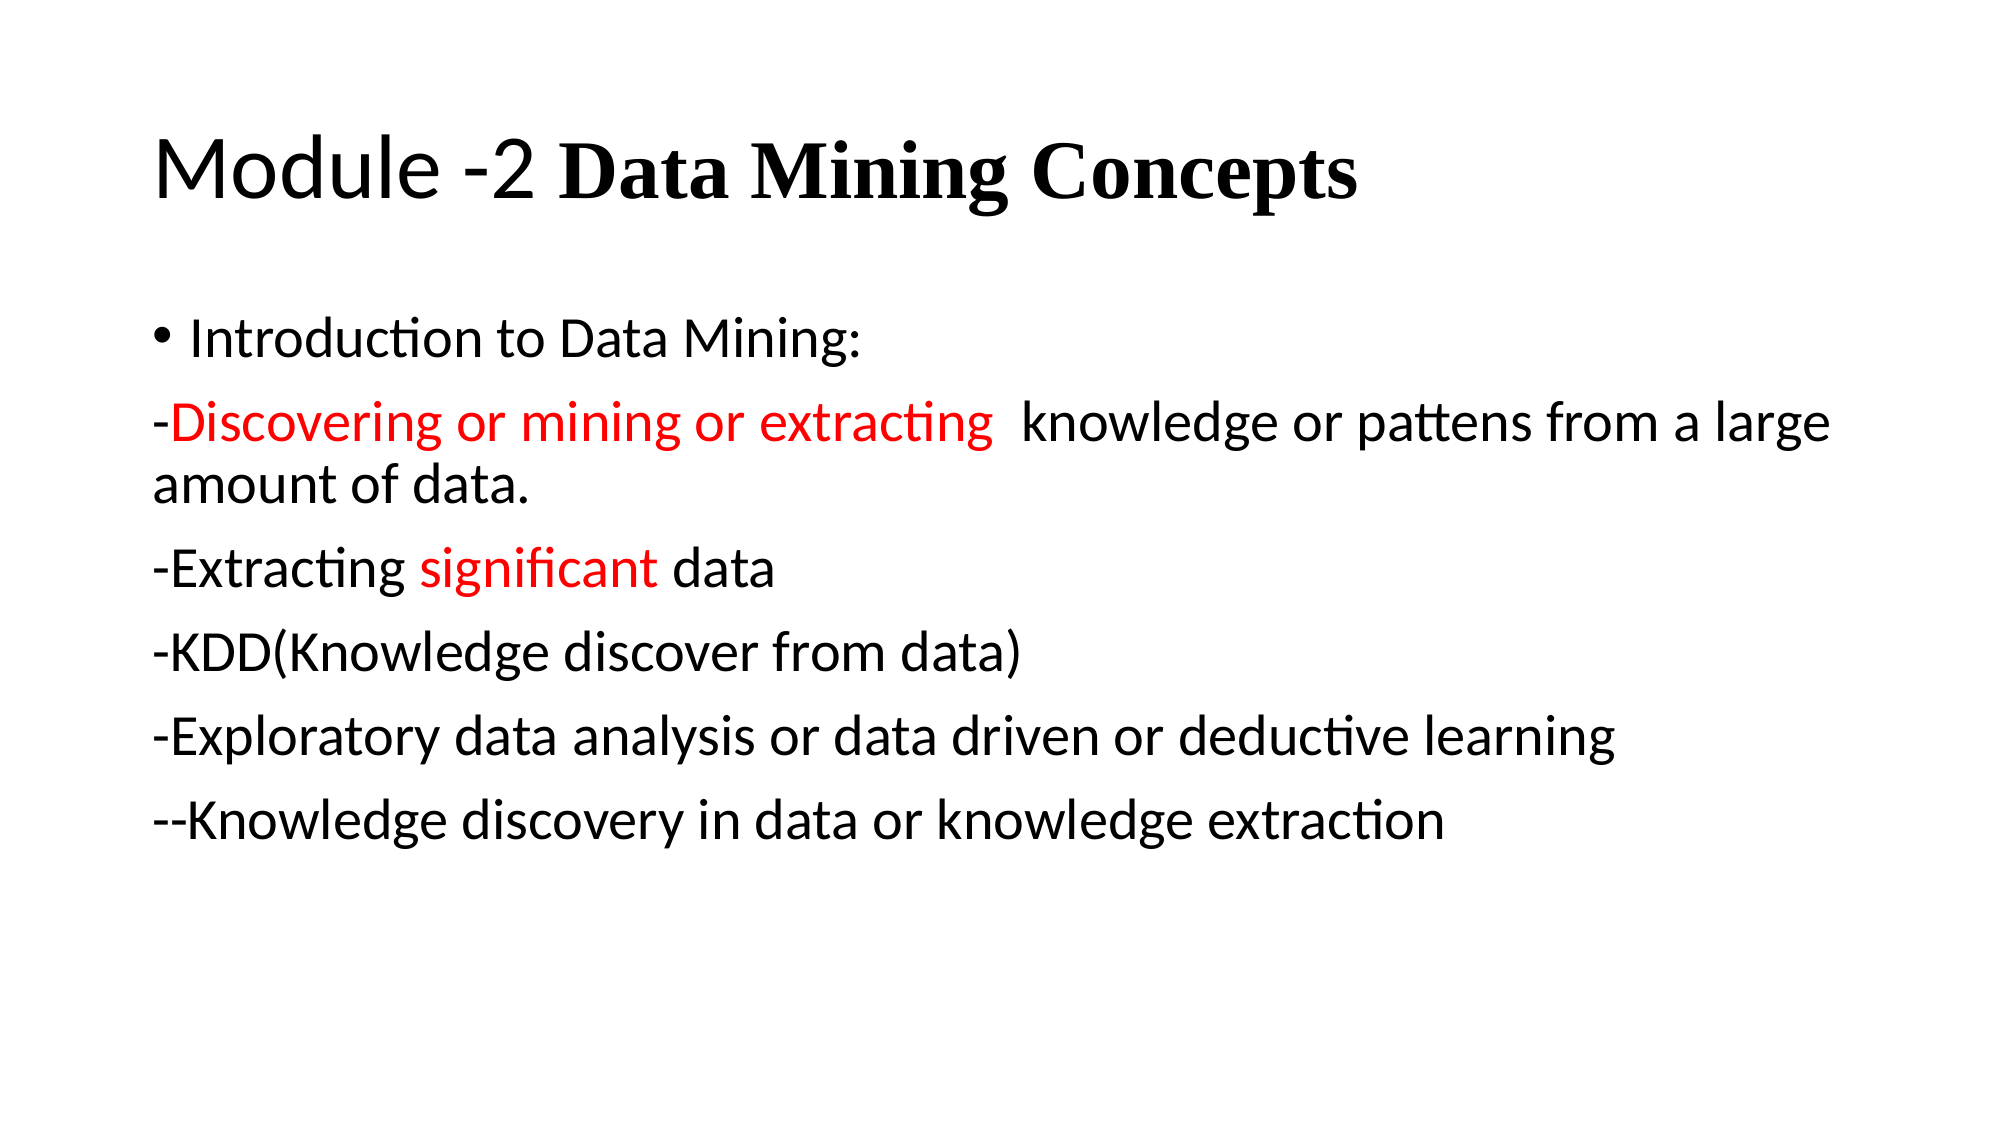

# Module -2 Data Mining Concepts
Introduction to Data Mining:
-Discovering or mining or extracting  knowledge or pattens from a large amount of data.
-Extracting significant data
-KDD(Knowledge discover from data)
-Exploratory data analysis or data driven or deductive learning
--Knowledge discovery in data or knowledge extraction